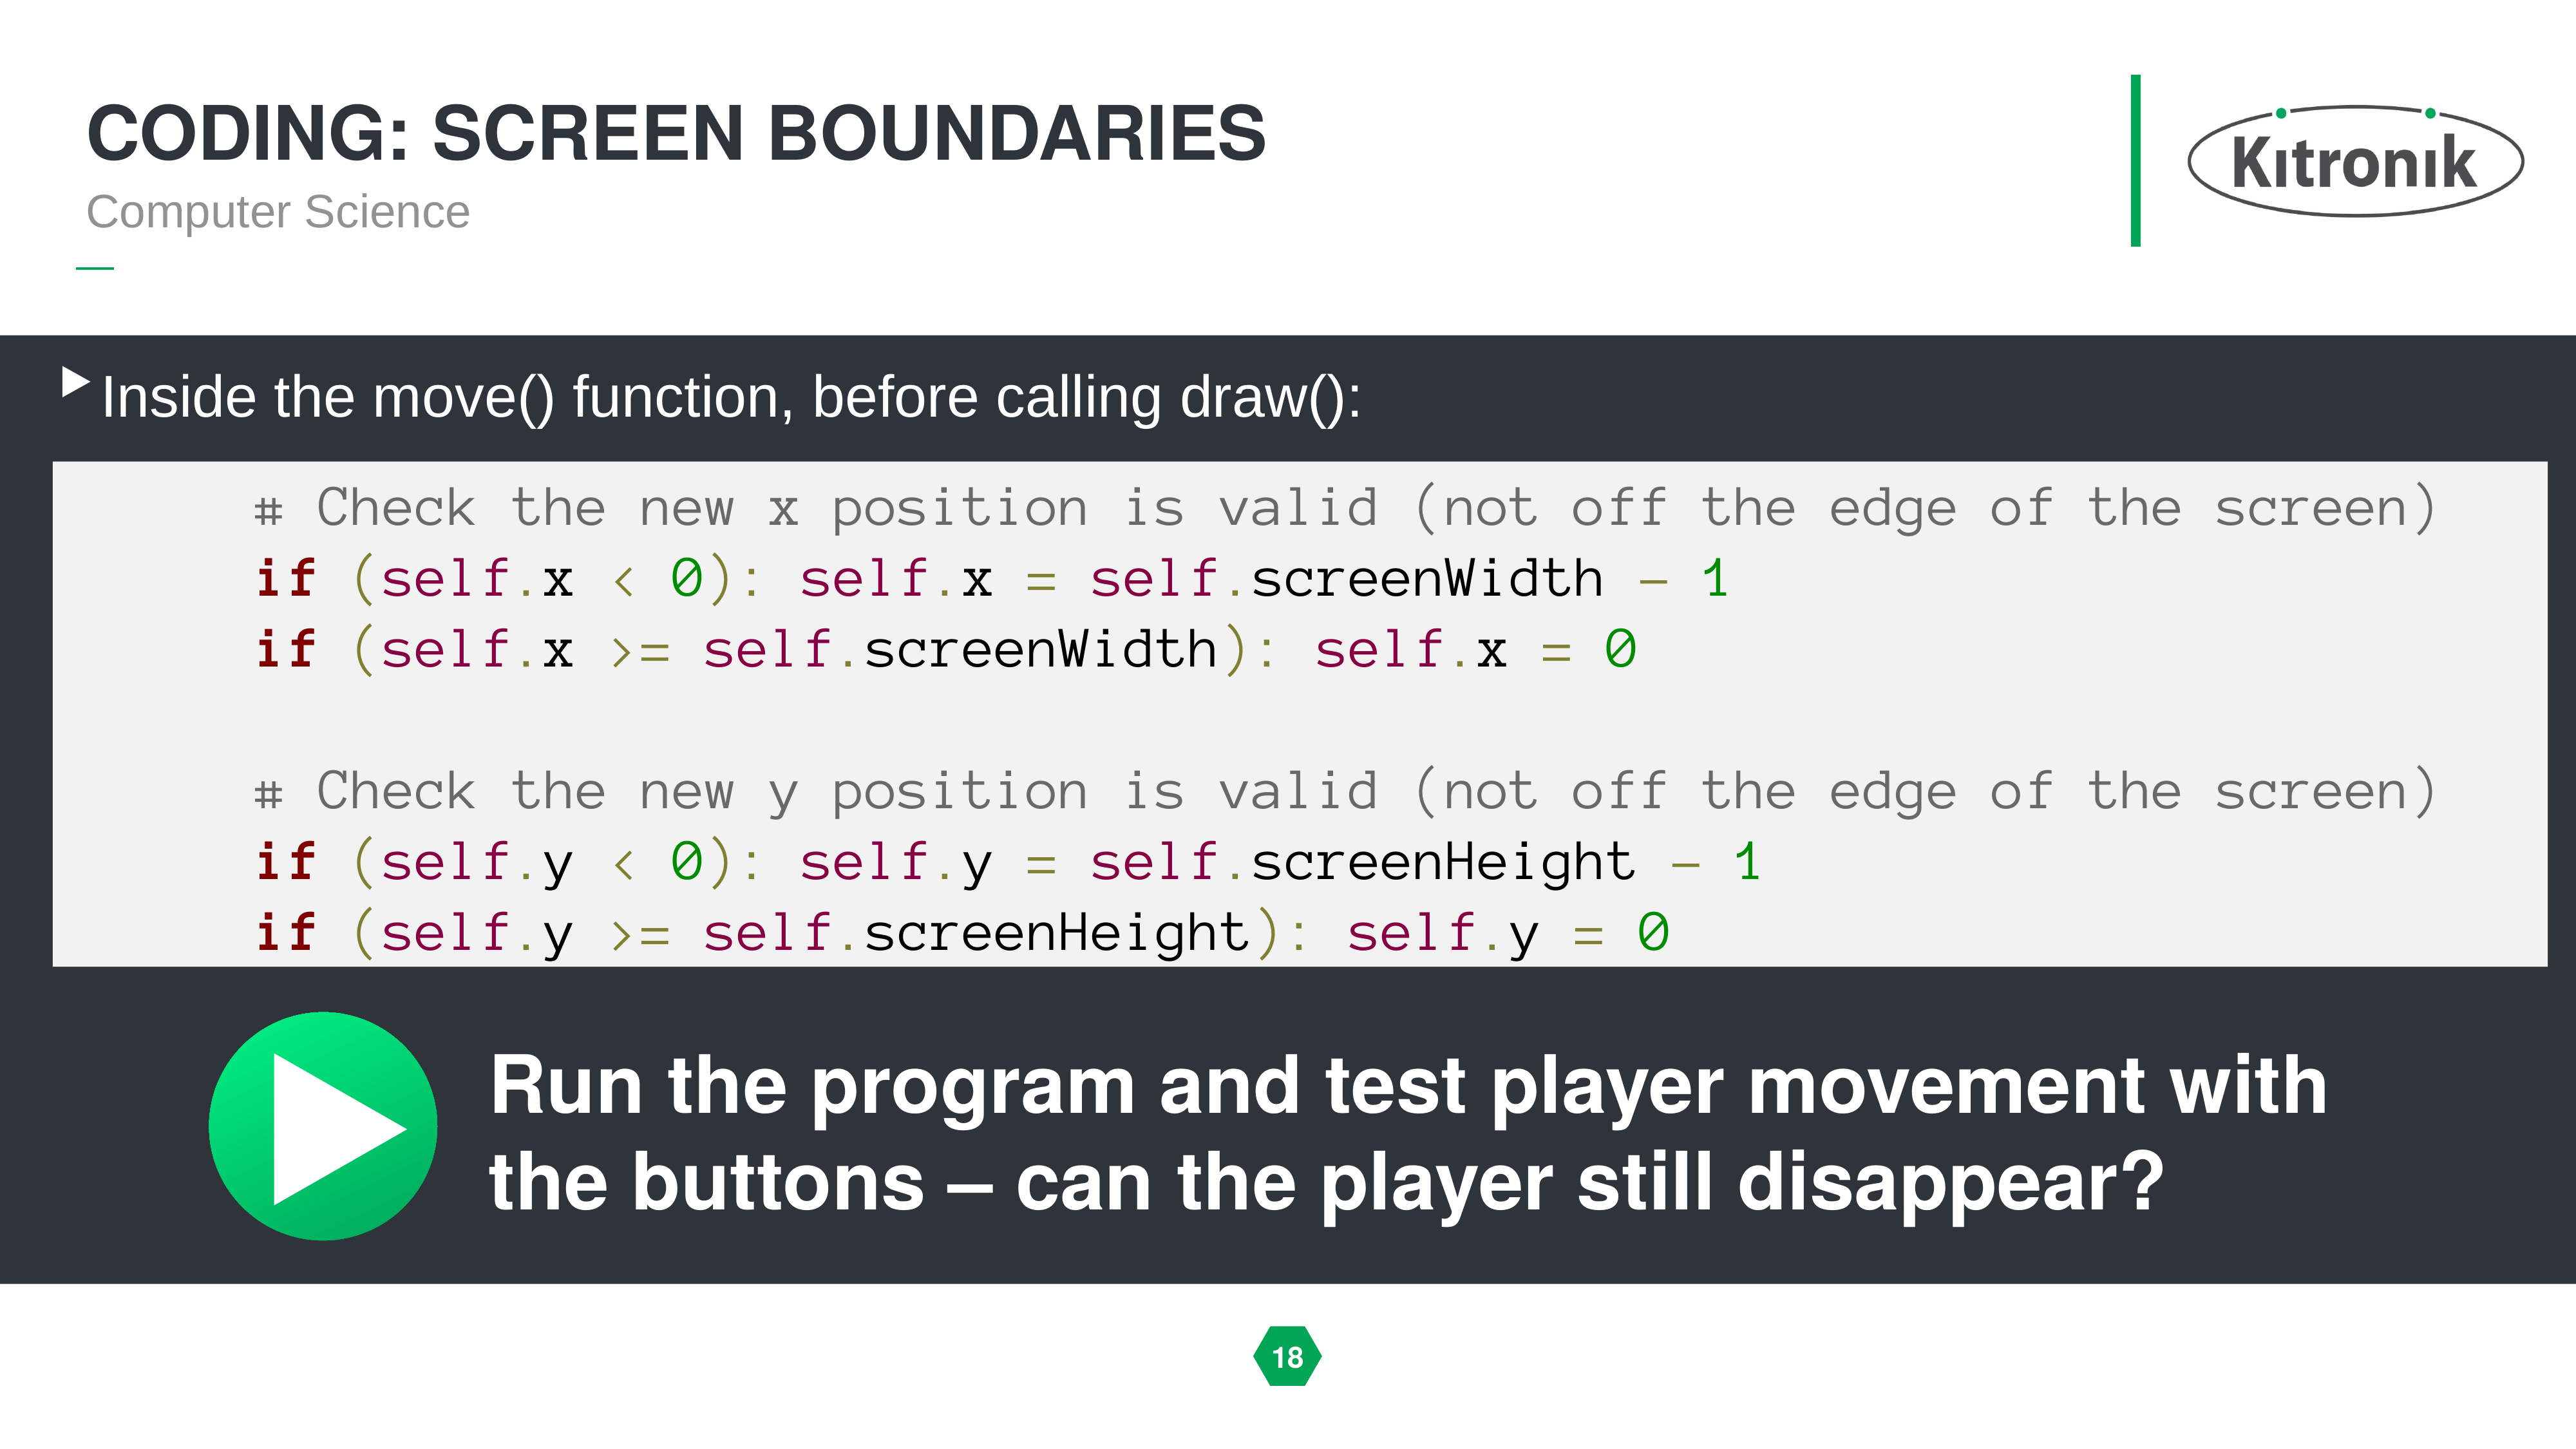

# Coding: Screen boundaries
Computer Science

Inside the move() function, before calling draw():
		# Check the new x position is valid (not off the edge of the screen)
		if (self.x < 0): self.x = self.screenWidth - 1
		if (self.x >= self.screenWidth): self.x = 0

		# Check the new y position is valid (not off the edge of the screen)
		if (self.y < 0): self.y = self.screenHeight - 1
		if (self.y >= self.screenHeight): self.y = 0

Run the program and test player movement with the buttons – can the player still disappear?

18